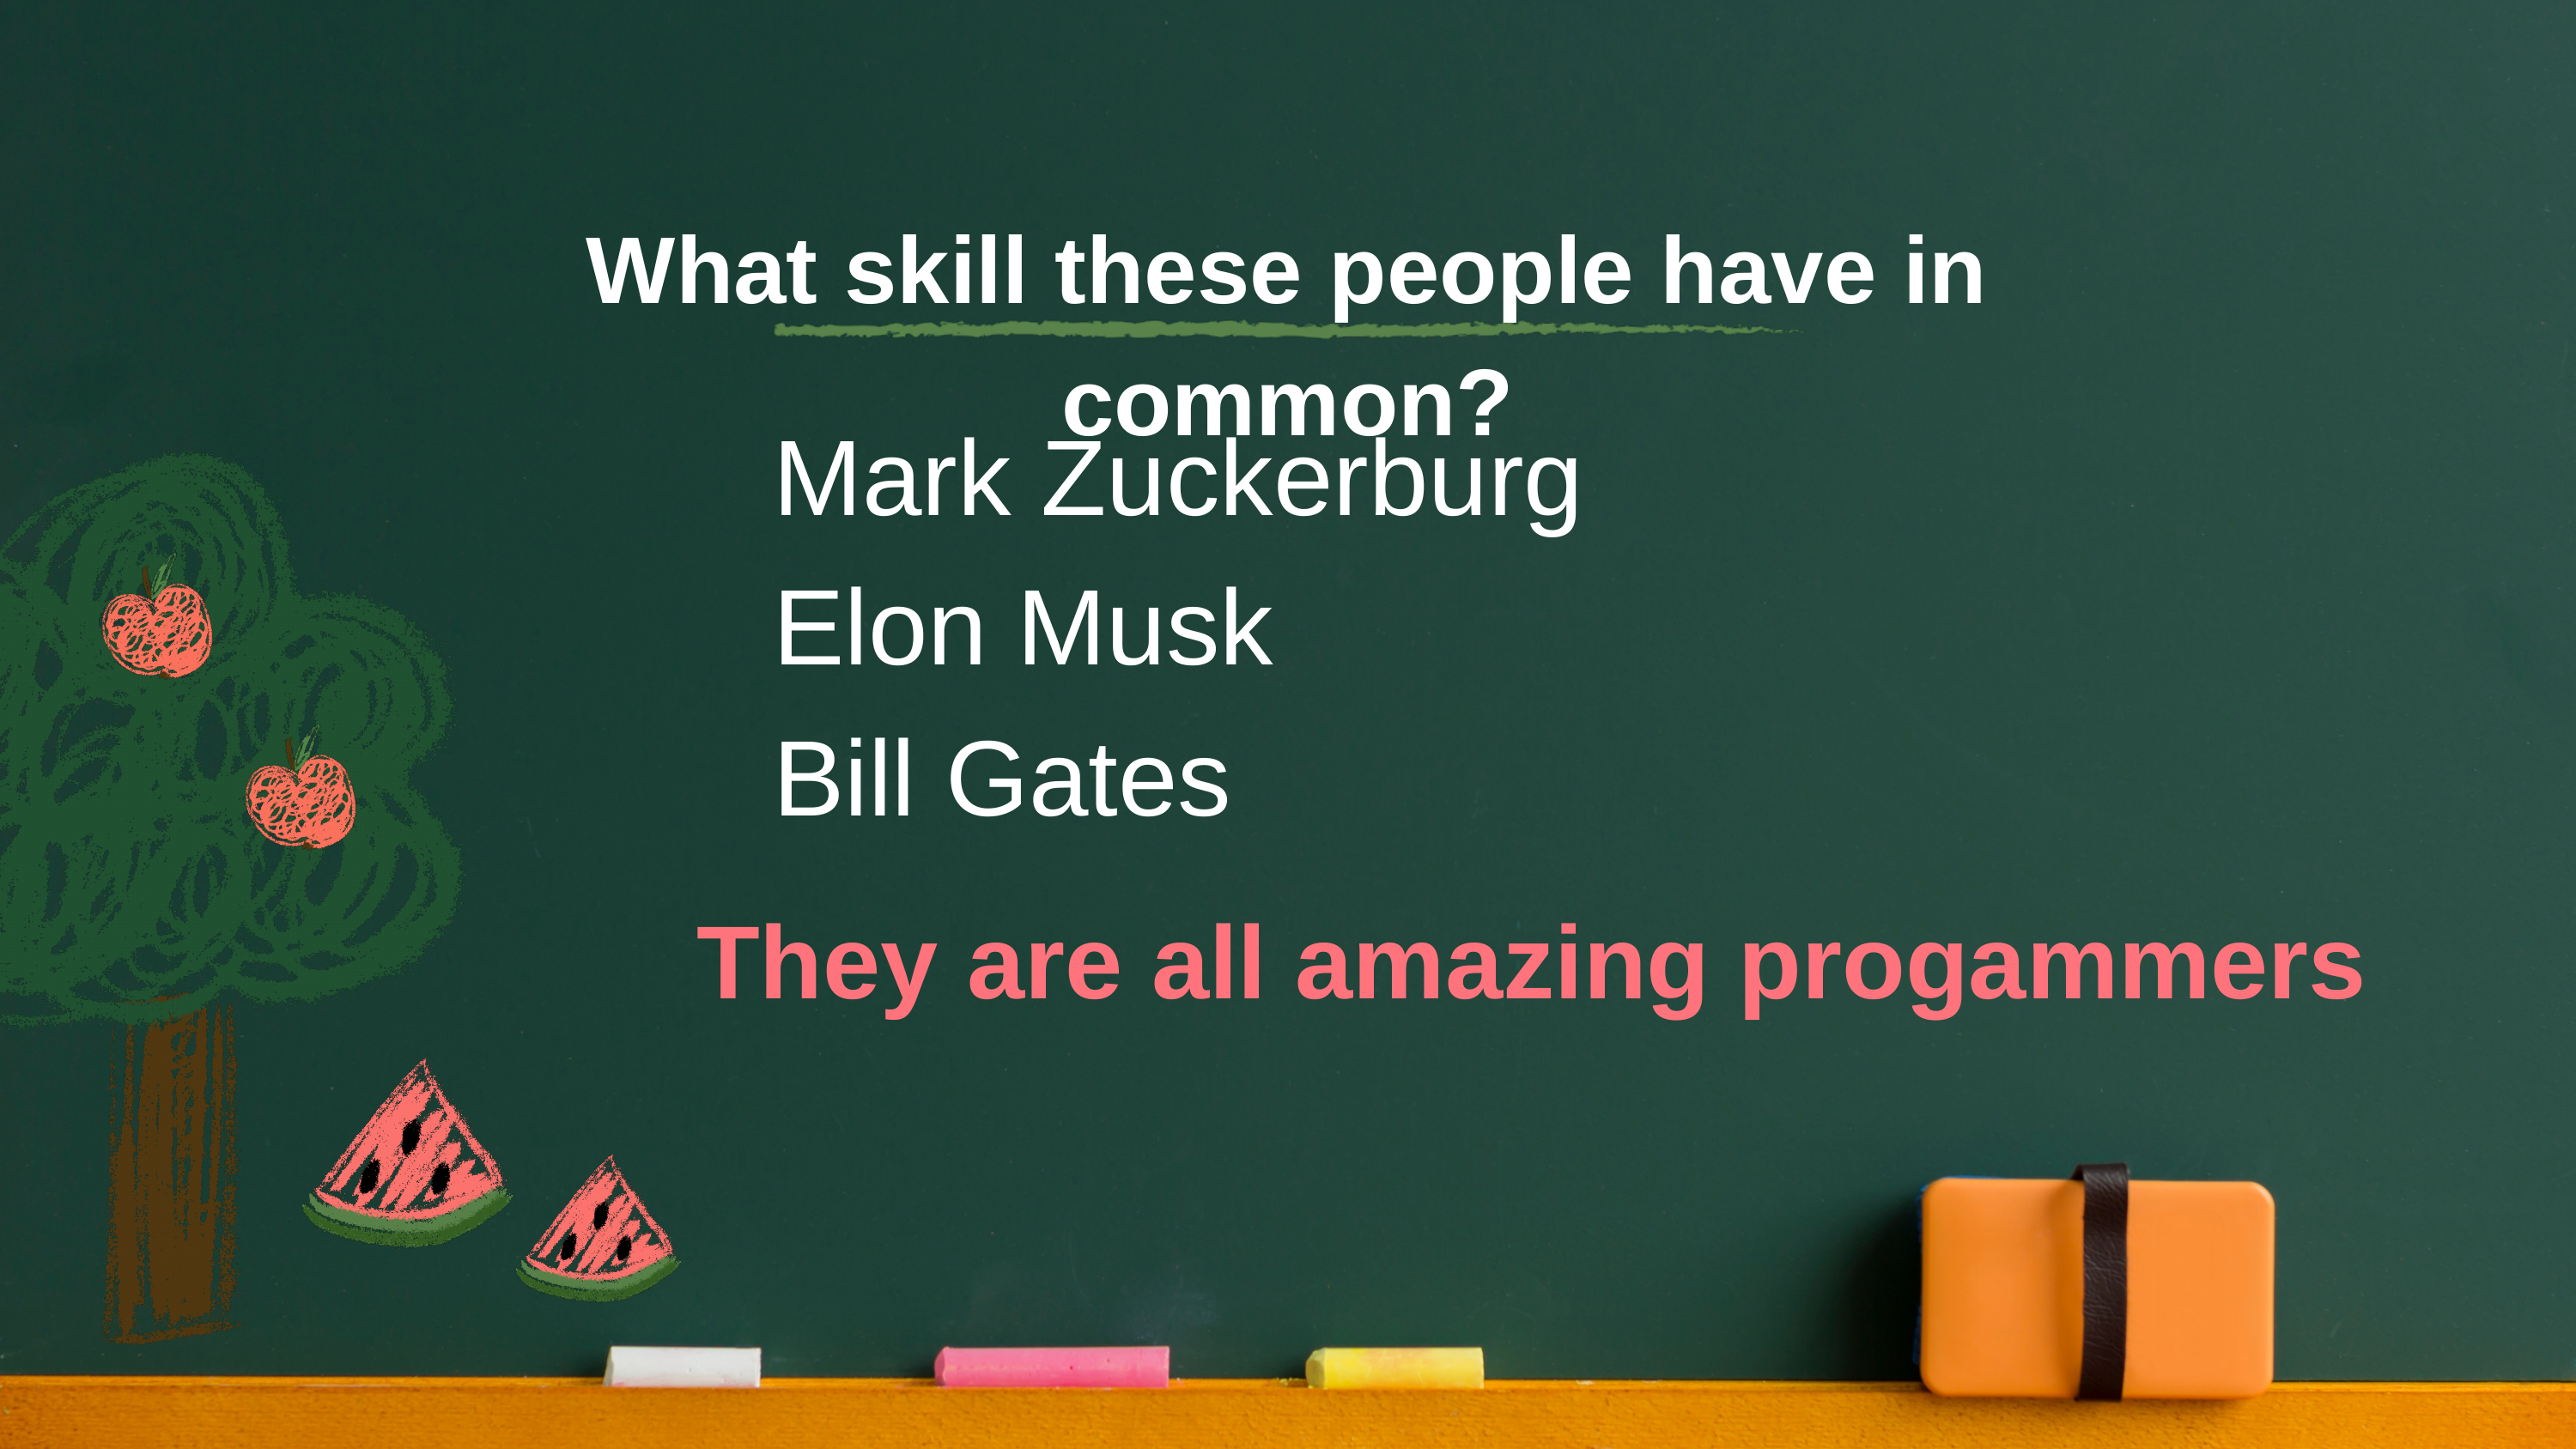

What skill these people have in common?

Mark Zuckerburg
Elon Musk
Bill Gates

They are all amazing progammers